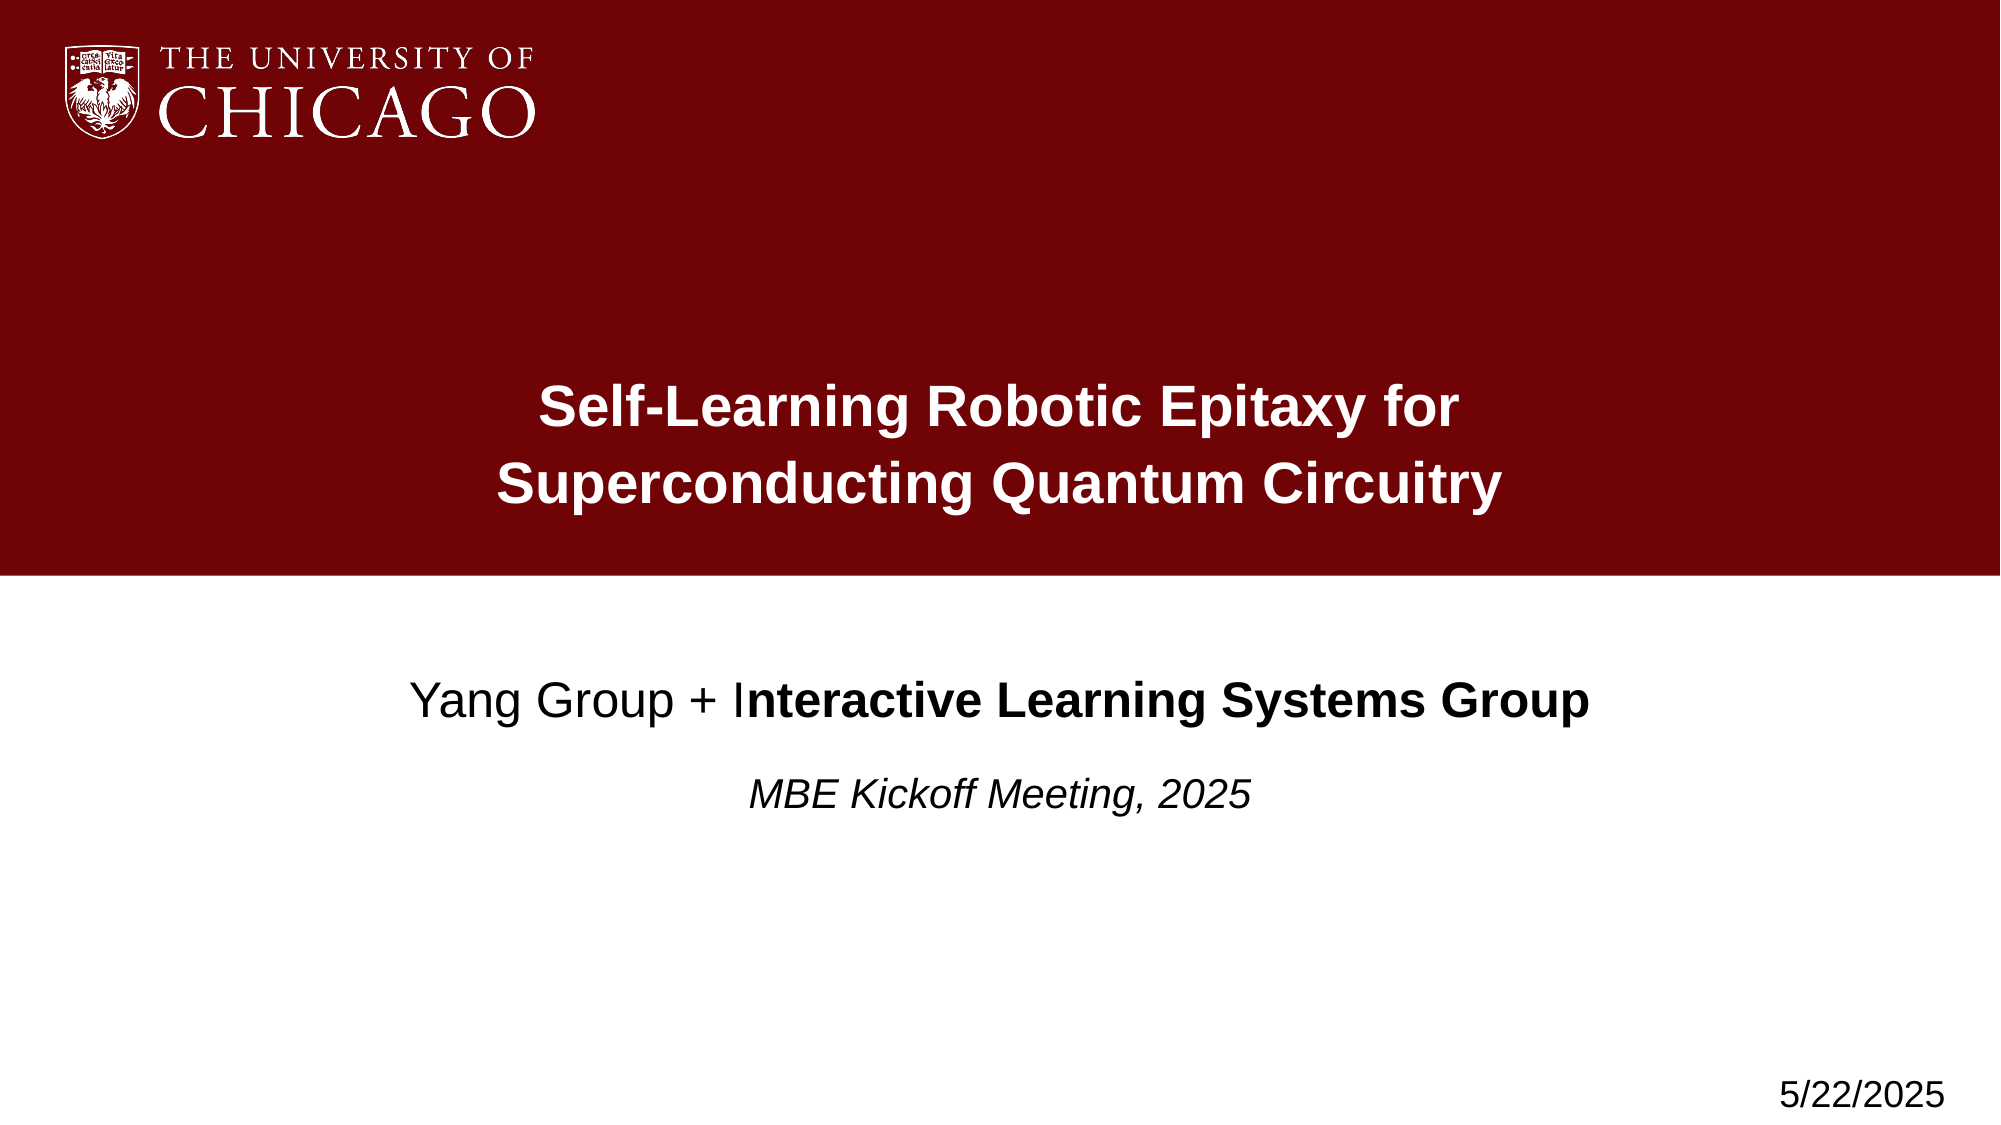

# Self-Learning Robotic Epitaxy for Superconducting Quantum Circuitry
Yang Group + Interactive Learning Systems Group
MBE Kickoff Meeting, 2025
5/22/2025